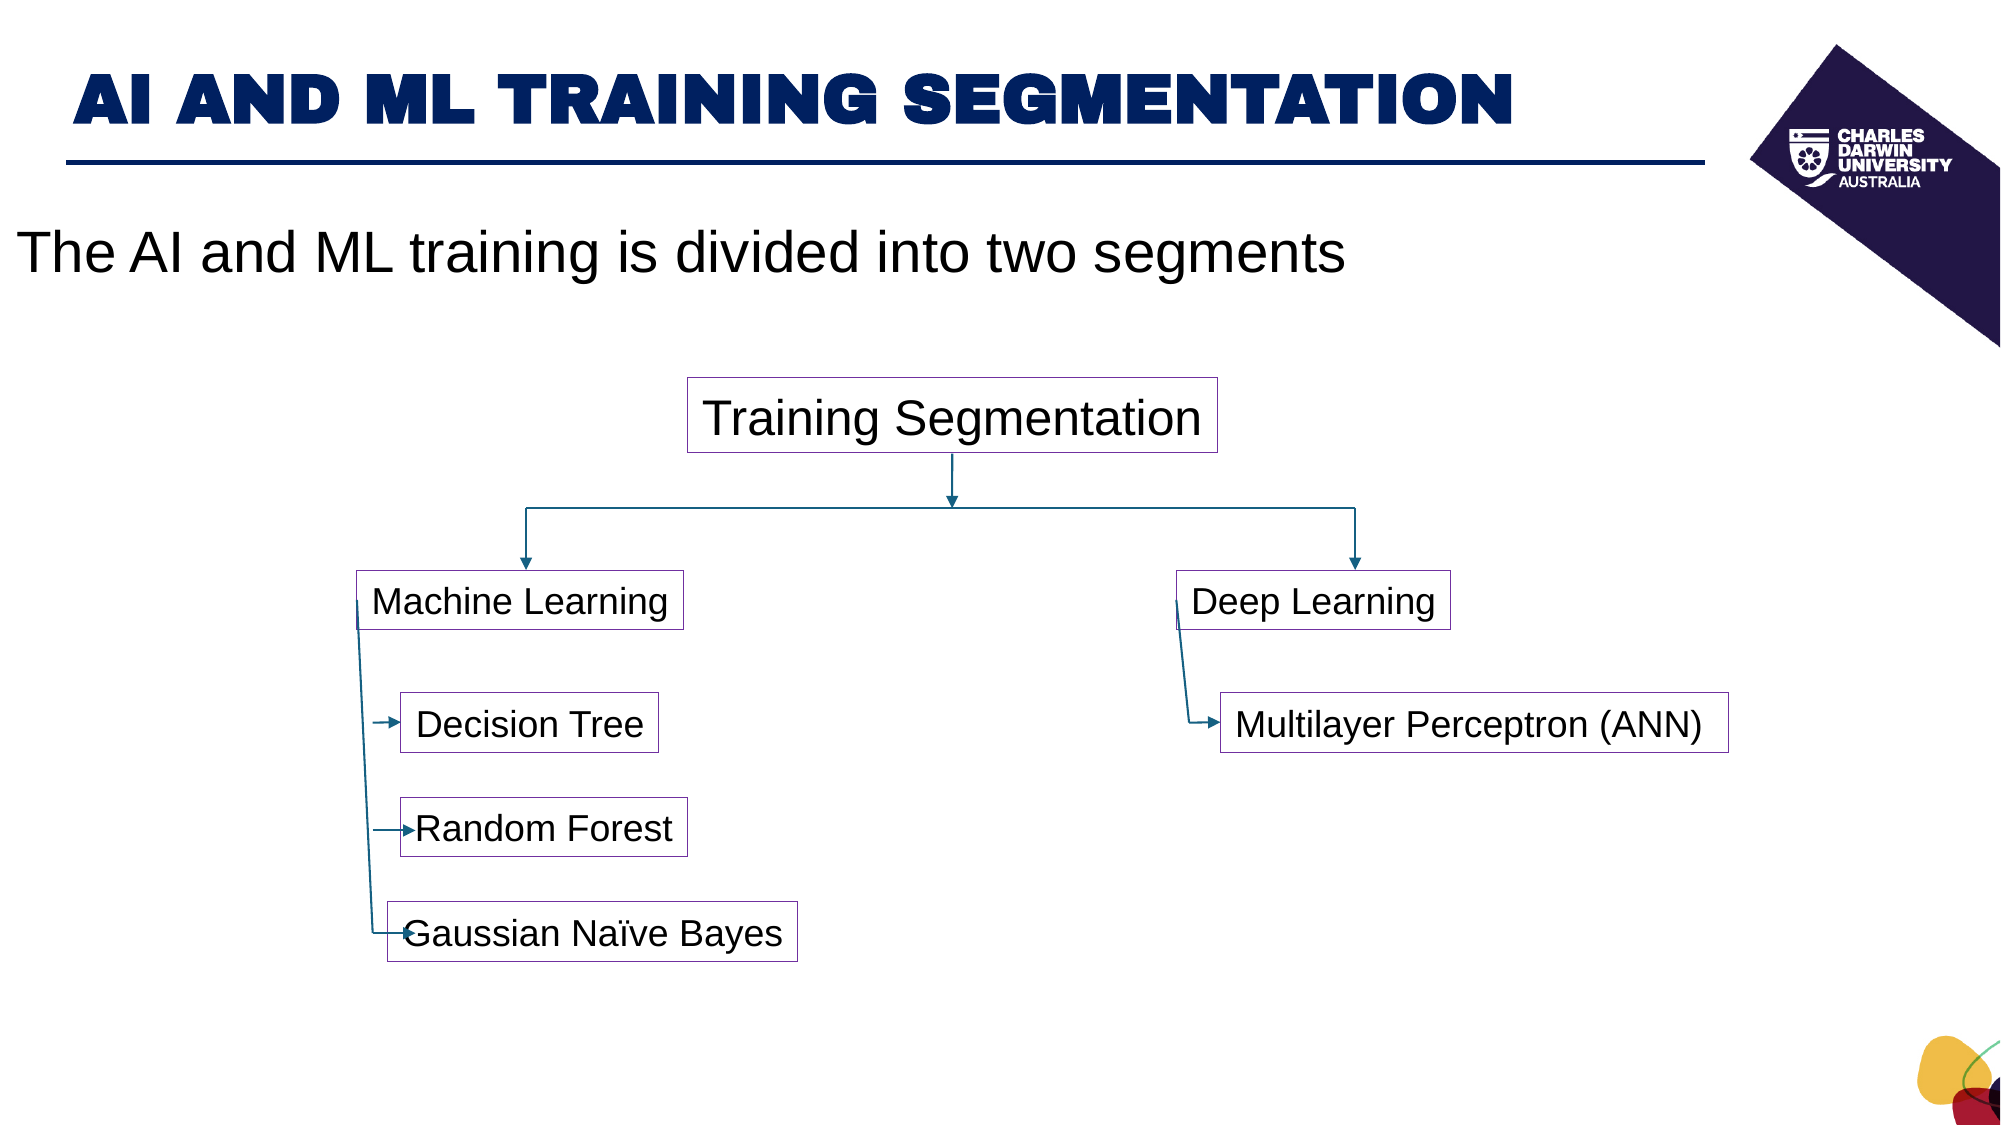

AI AND ML TRAINING SEGMENTATION
The AI and ML training is divided into two segments
Training Segmentation
Machine Learning
Deep Learning
Decision Tree
Multilayer Perceptron (ANN)
Random Forest
Gaussian Naïve Bayes